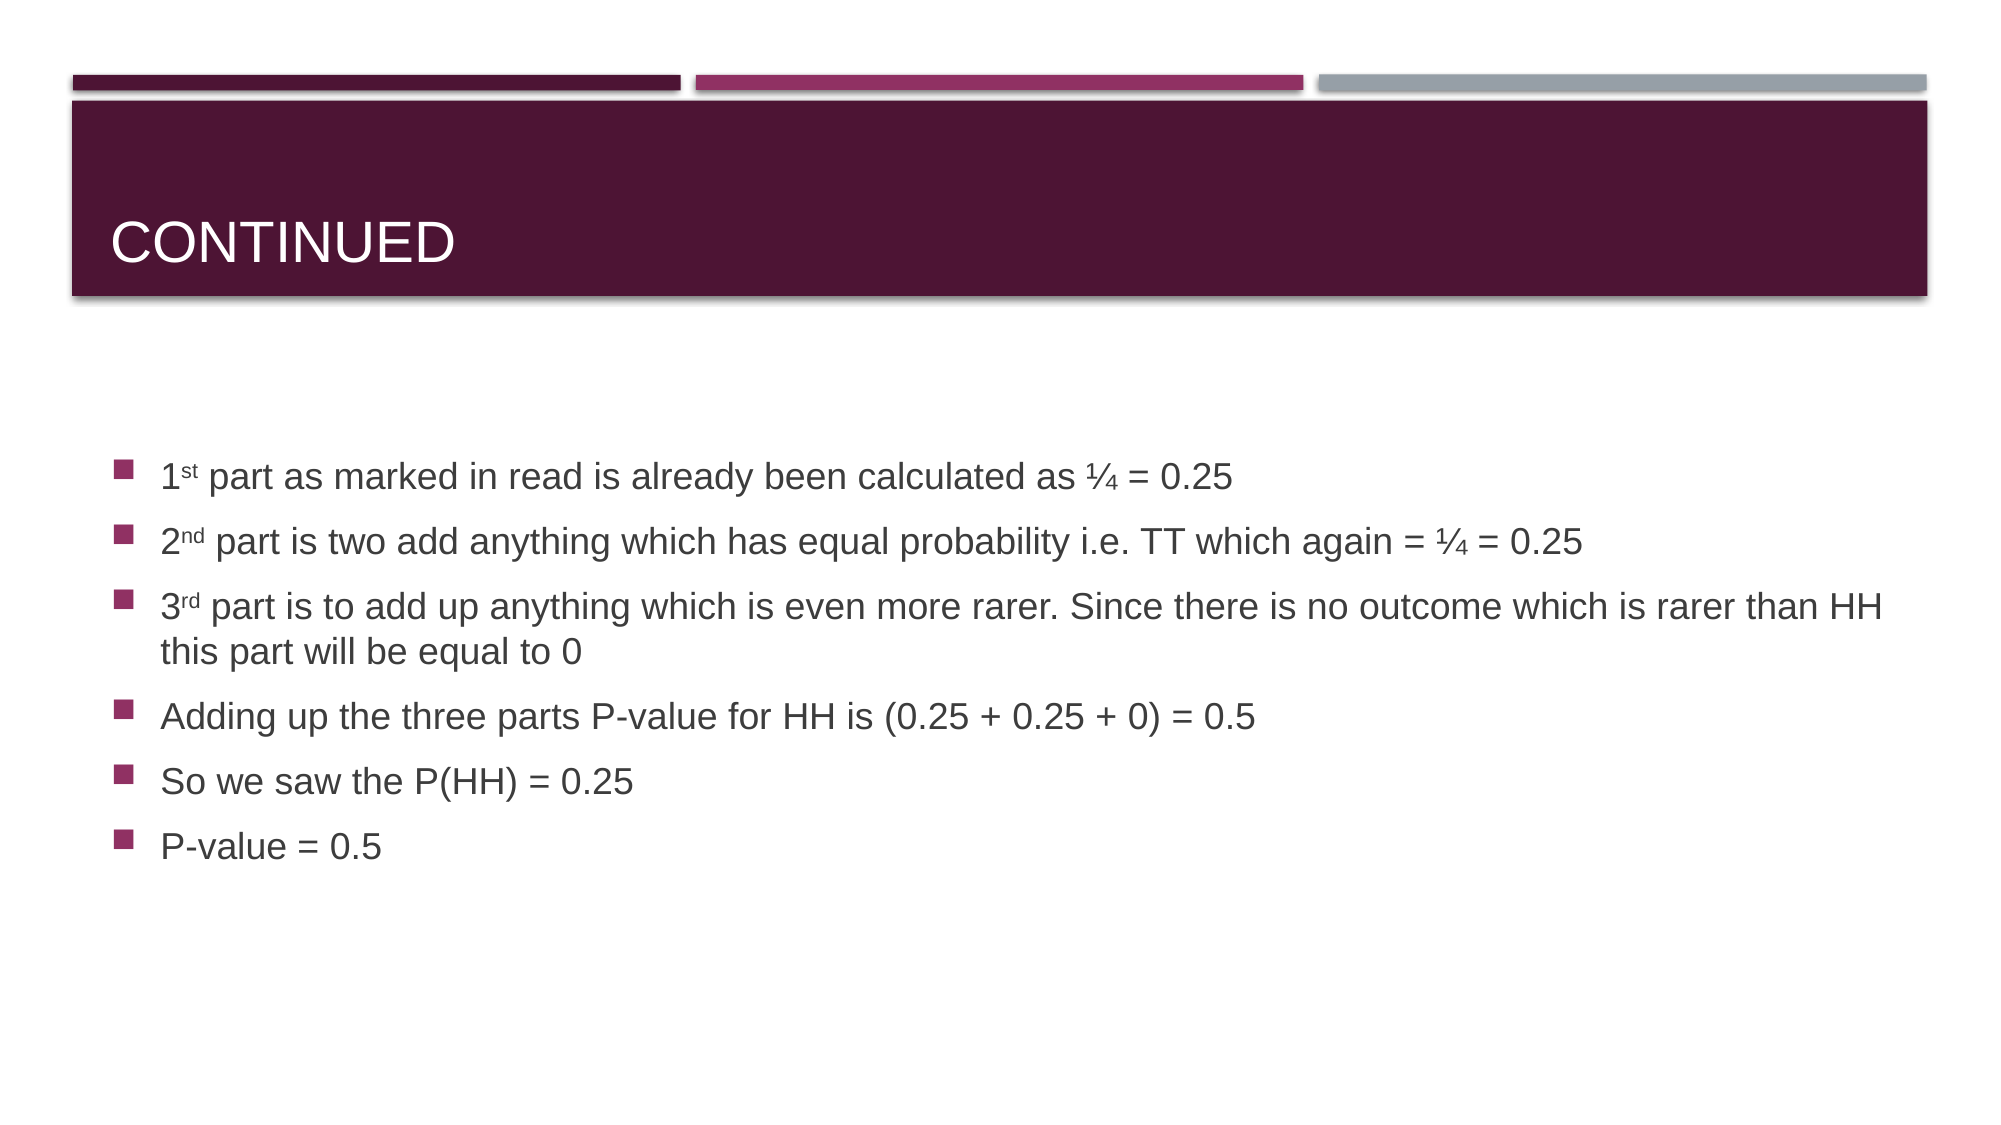

# continued
1st part as marked in read is already been calculated as ¼ = 0.25
2nd part is two add anything which has equal probability i.e. TT which again = ¼ = 0.25
3rd part is to add up anything which is even more rarer. Since there is no outcome which is rarer than HH this part will be equal to 0
Adding up the three parts P-value for HH is (0.25 + 0.25 + 0) = 0.5
So we saw the P(HH) = 0.25
P-value = 0.5